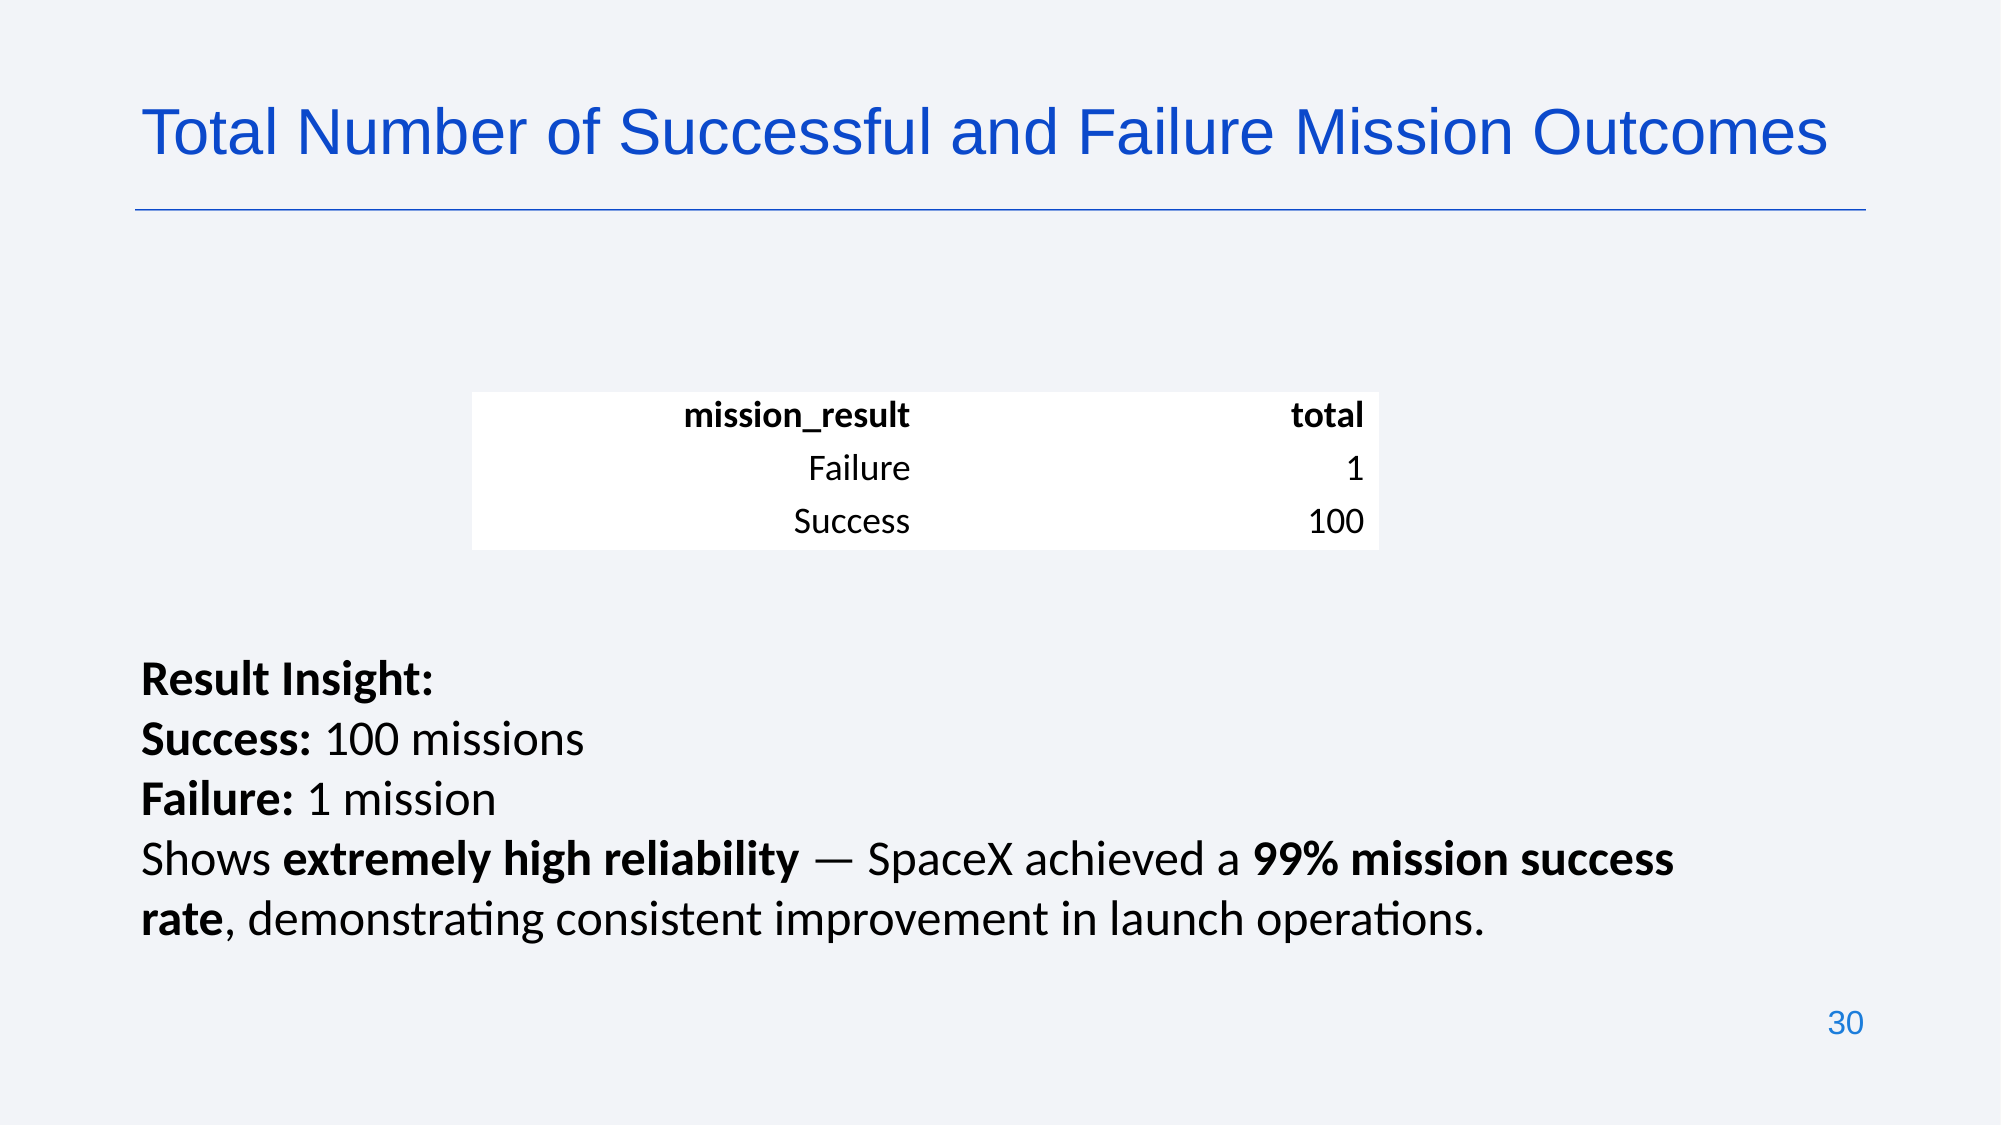

Total Number of Successful and Failure Mission Outcomes
| mission\_result | total |
| --- | --- |
| Failure | 1 |
| Success | 100 |
Result Insight:
Success: 100 missions
Failure: 1 mission
Shows extremely high reliability — SpaceX achieved a 99% mission success rate, demonstrating consistent improvement in launch operations.
30